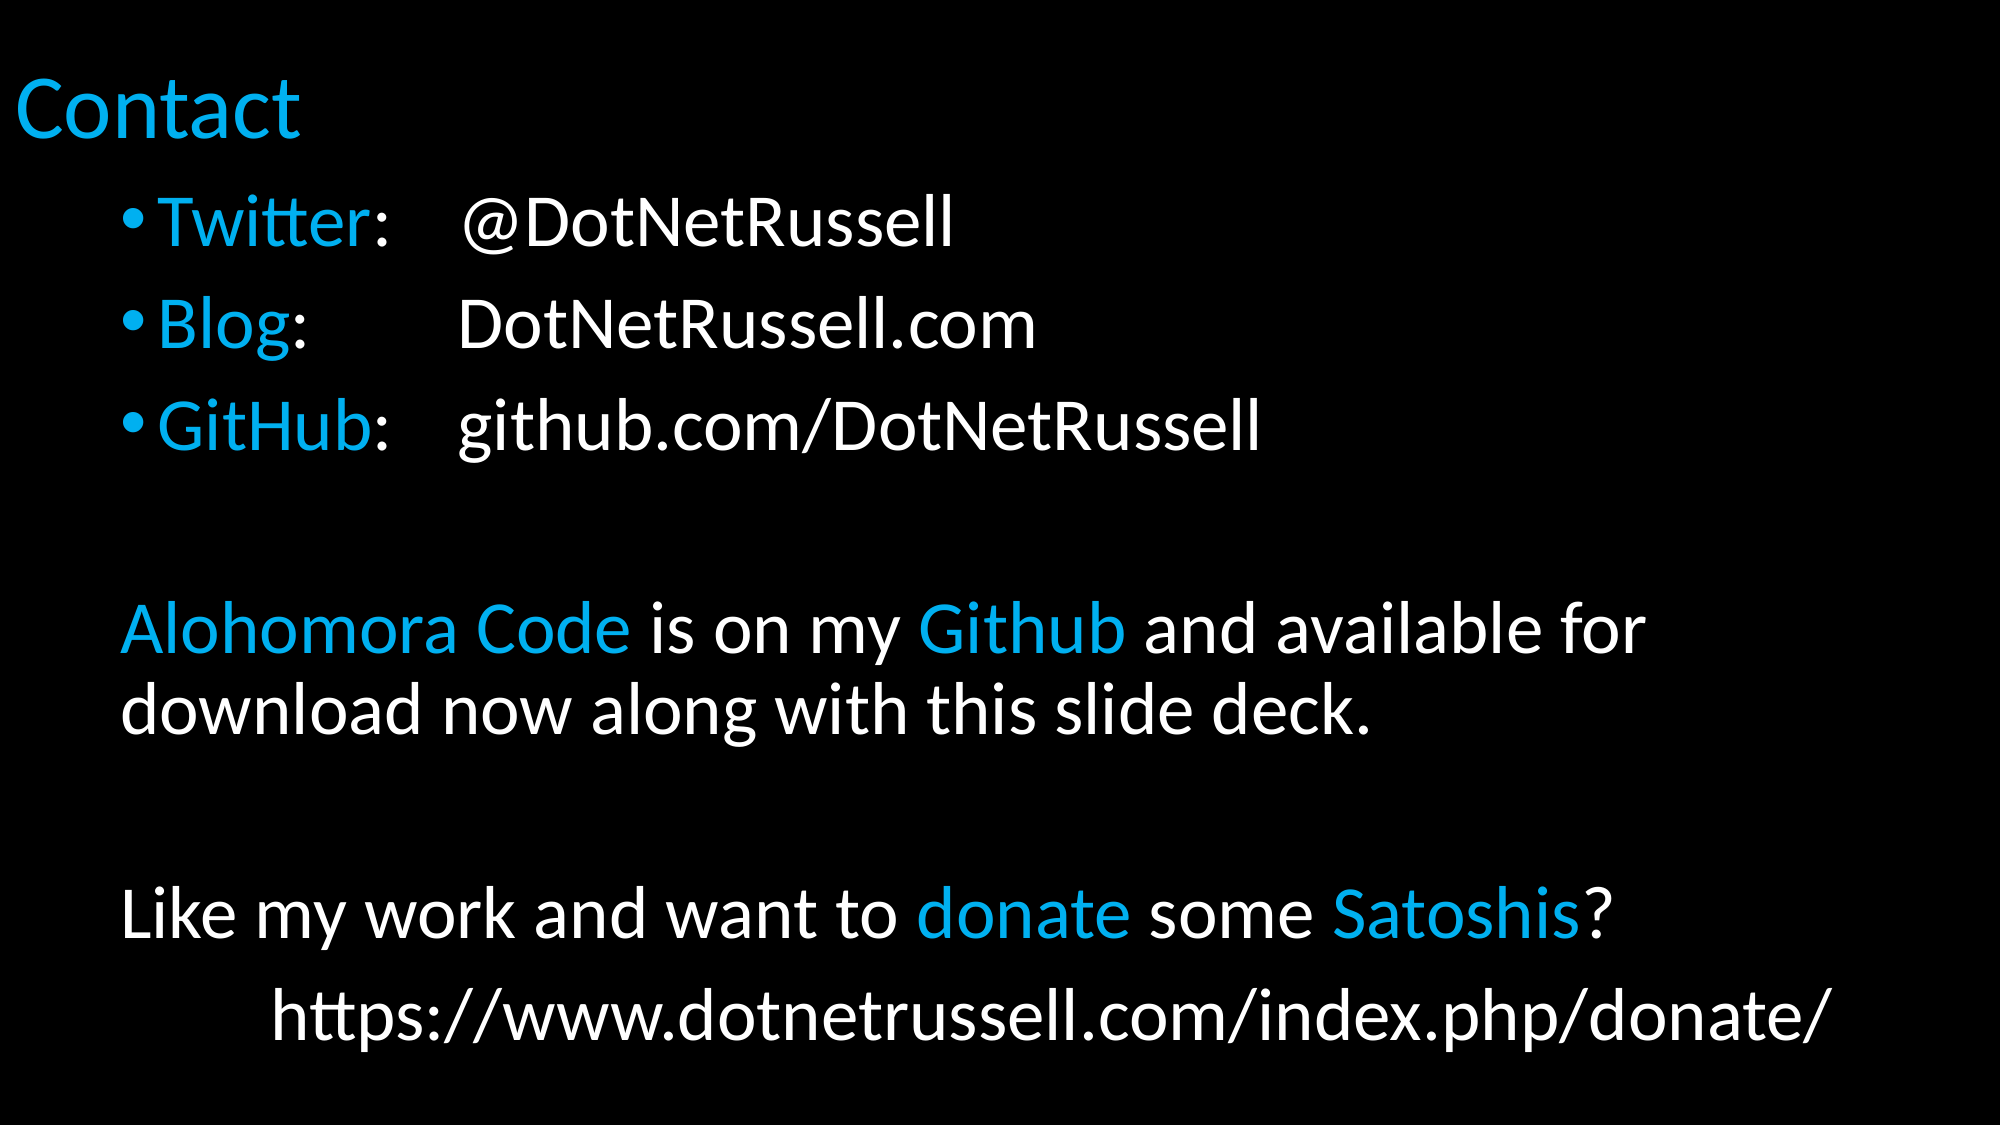

# Contact
Twitter:	@DotNetRussell
Blog:	DotNetRussell.com
GitHub:	github.com/DotNetRussell

Alohomora Code is on my Github and available for download now along with this slide deck.

Like my work and want to donate some Satoshis?
	https://www.dotnetrussell.com/index.php/donate/